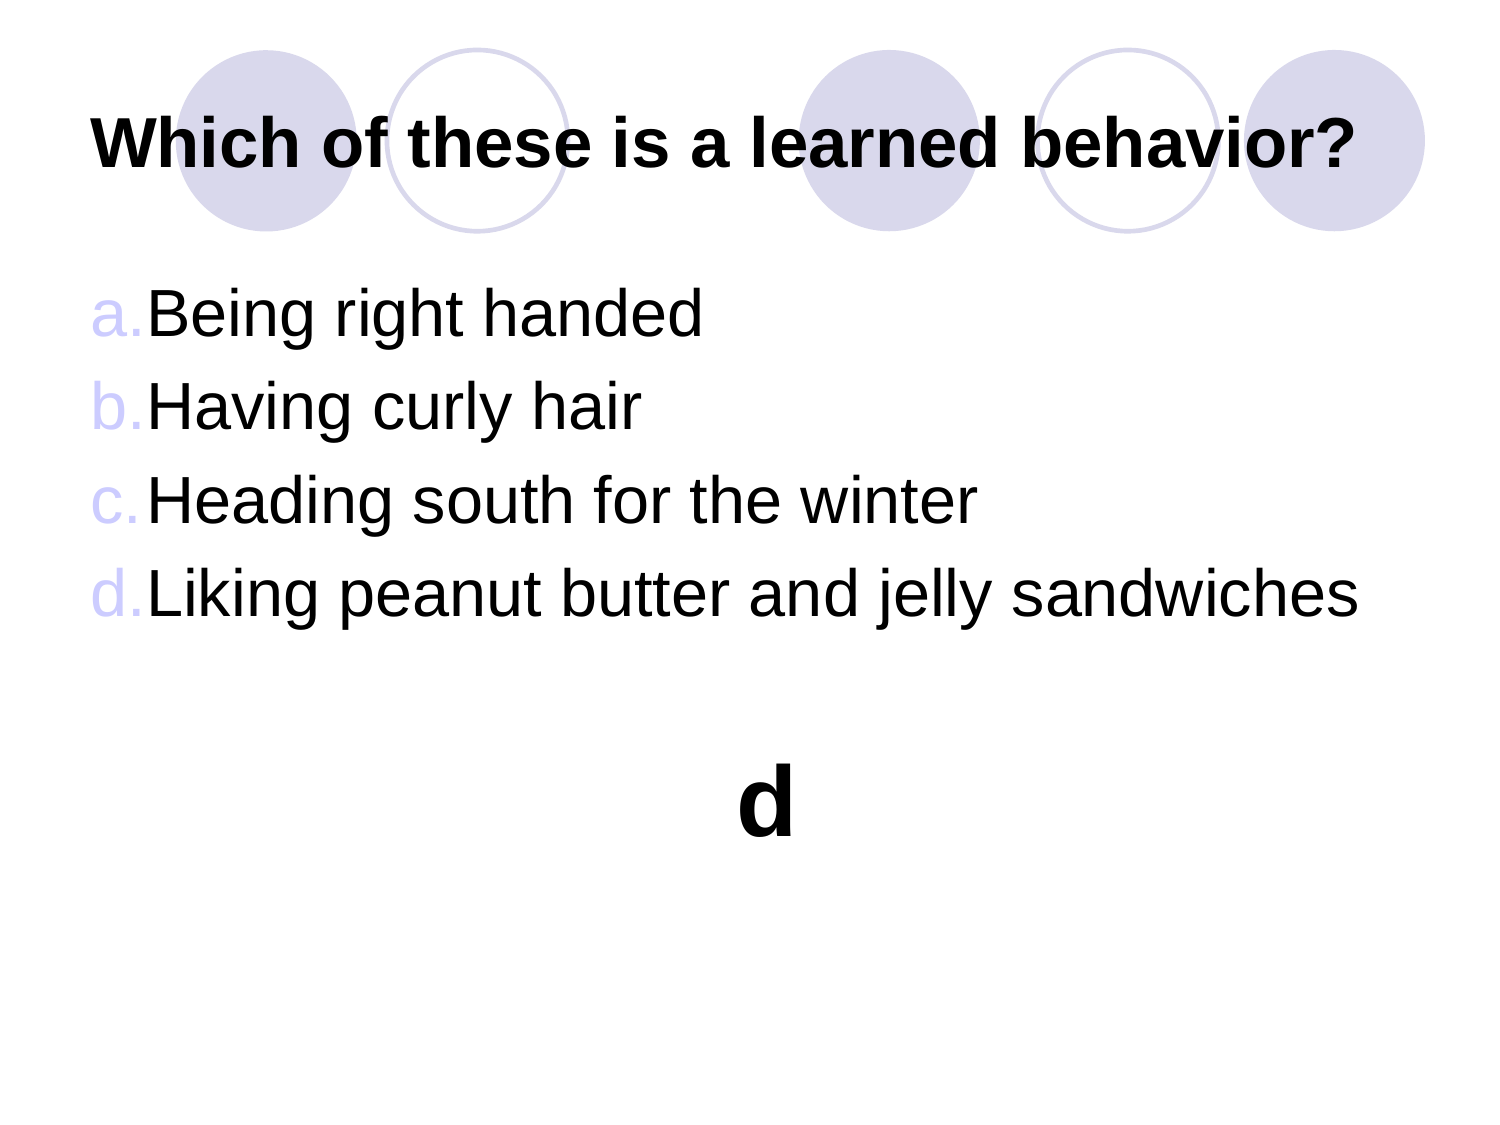

# Which of these is a learned behavior?
Being right handed
Having curly hair
Heading south for the winter
Liking peanut butter and jelly sandwiches

d